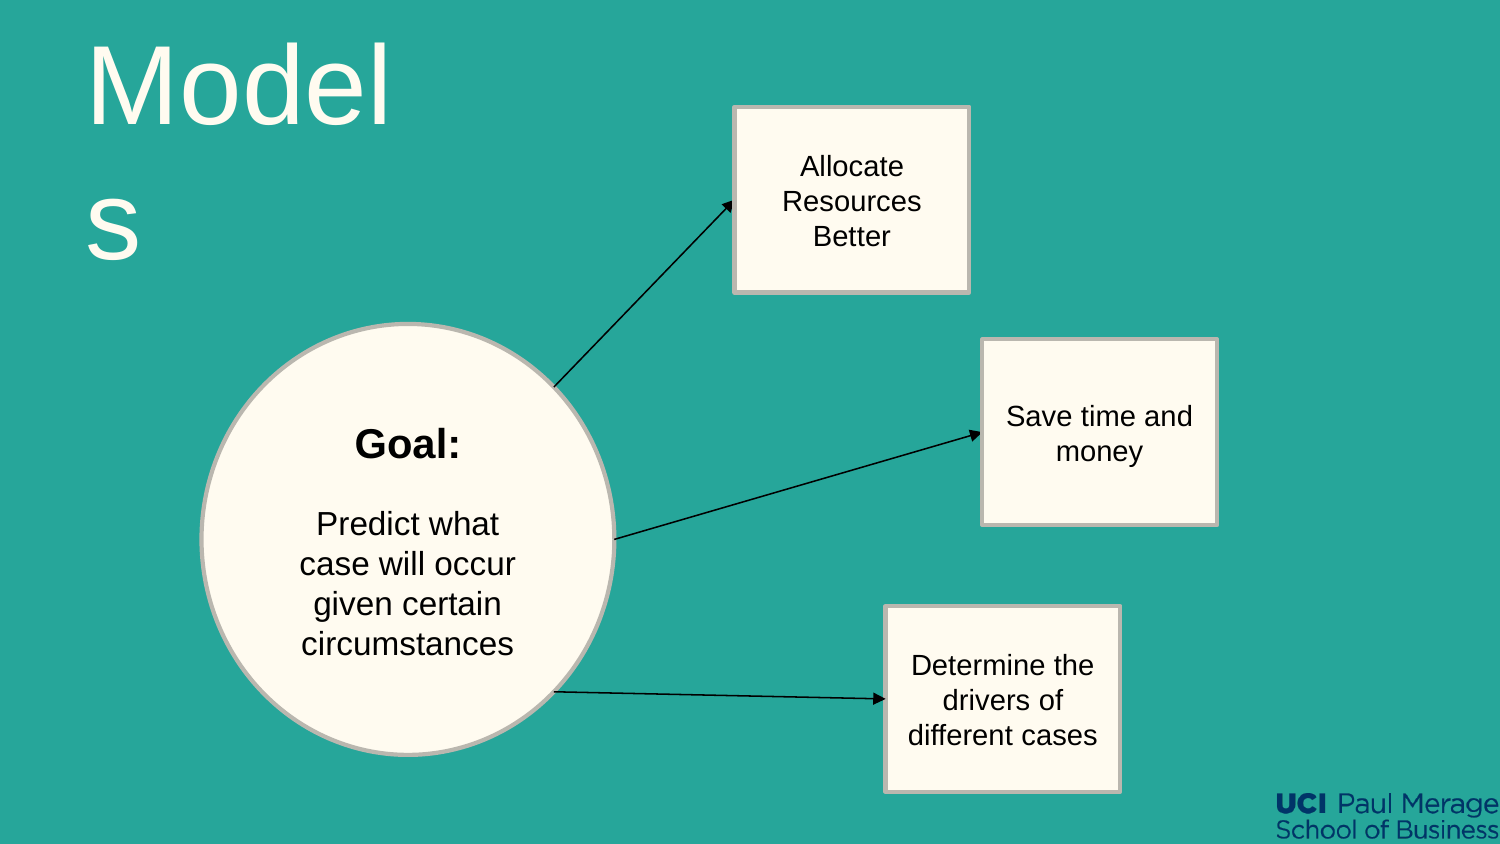

# Models
Allocate Resources Better
Goal:

Predict what case will occur given certain circumstances
Save time and money
Determine the drivers of different cases